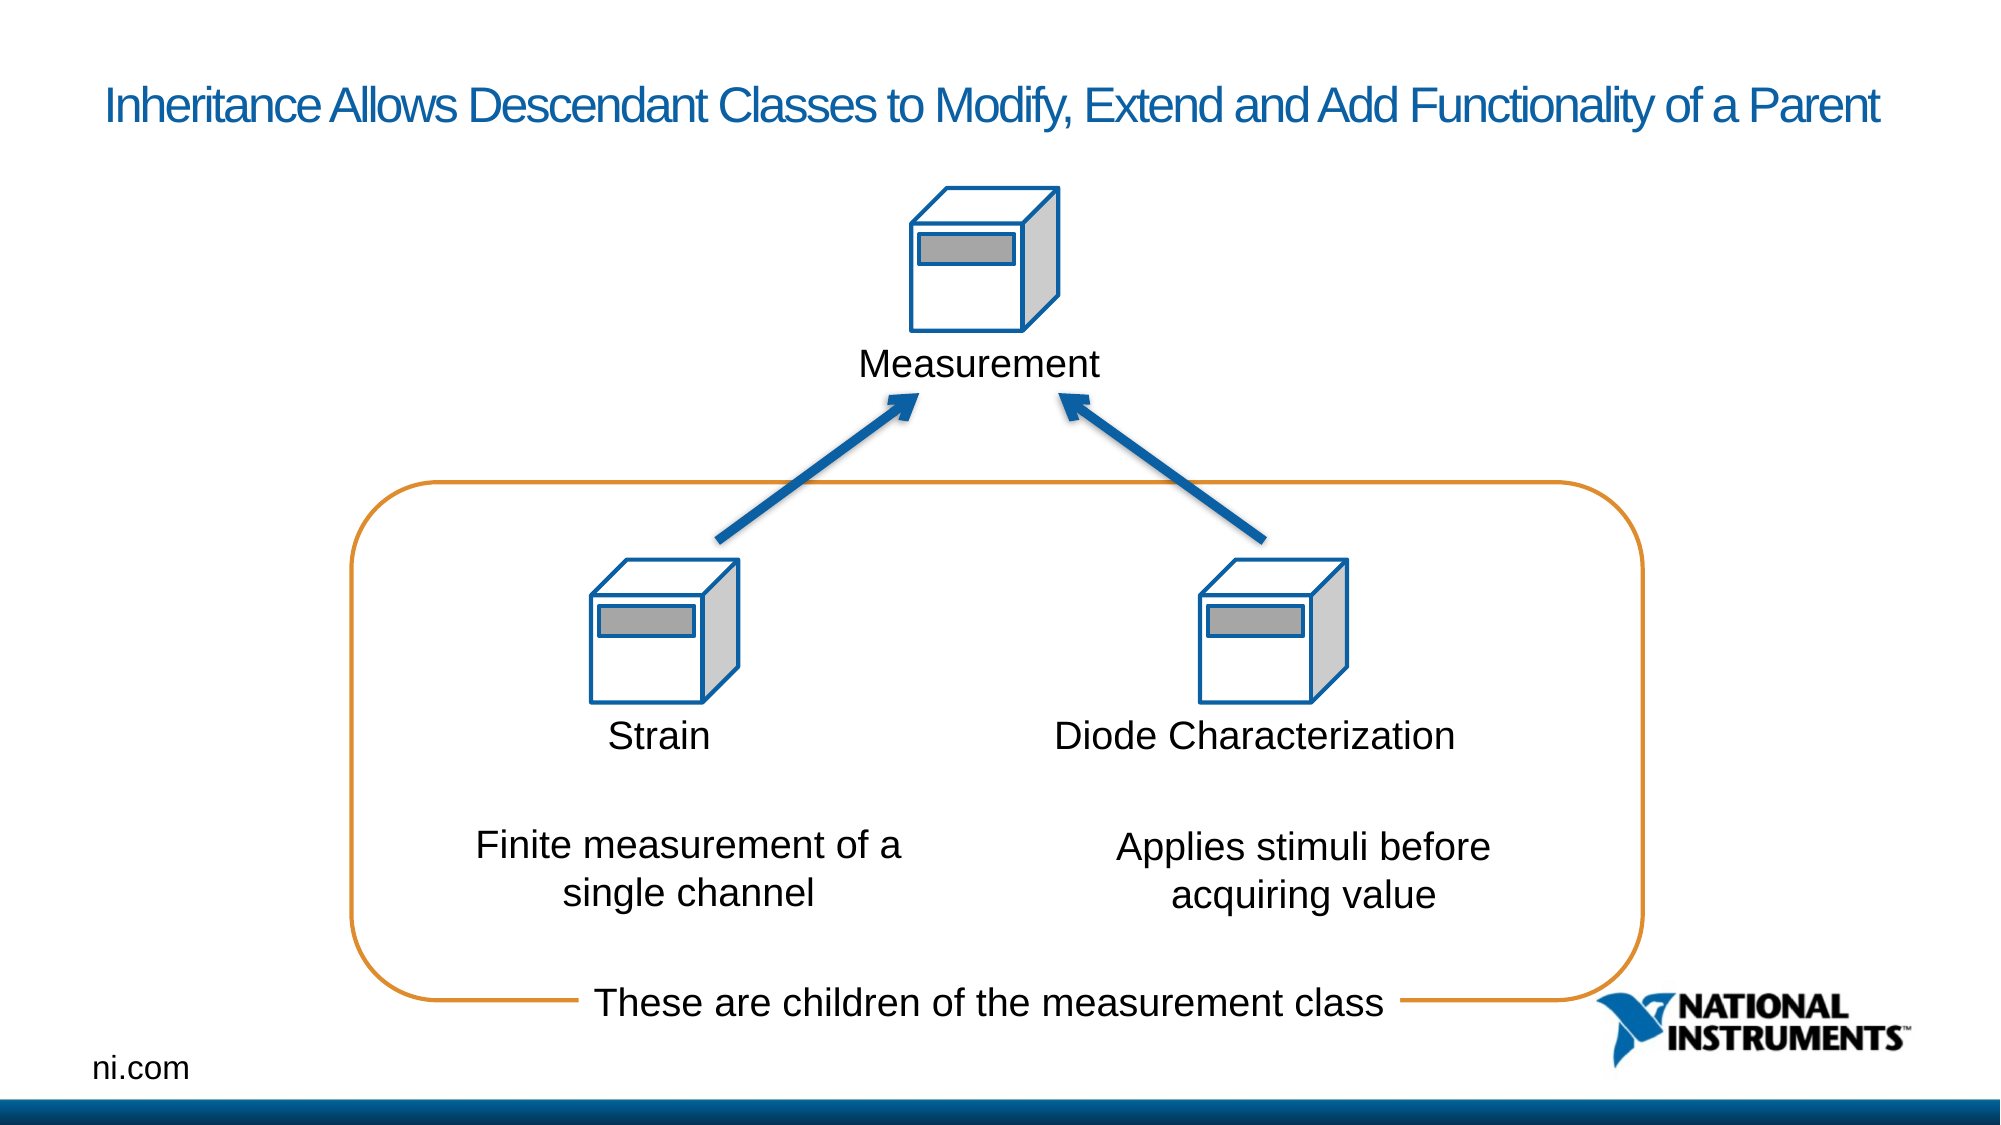

# Inheritance Allows Descendant Classes to Modify, Extend and Add Functionality of a Parent

Measurement

Strain

Diode Characterization
Finite measurement of a single channel
Applies stimuli before acquiring value
These are children of the measurement class